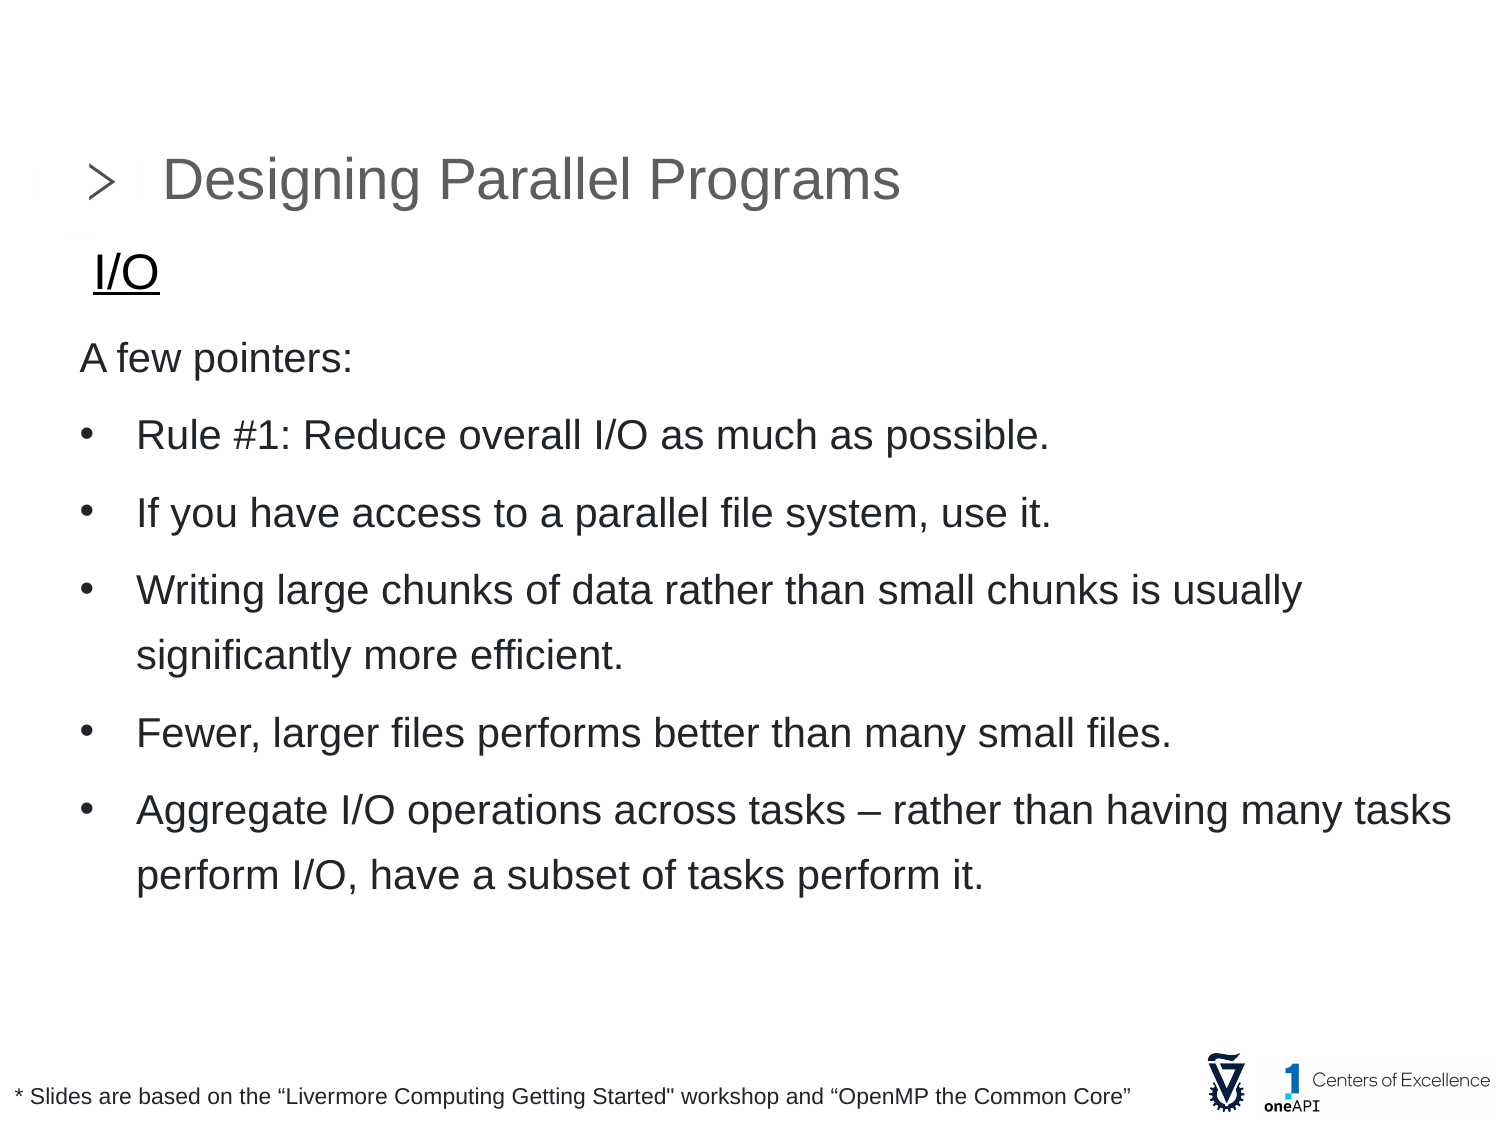

Designing Parallel Programs

I/O
A few pointers:
Rule #1: Reduce overall I/O as much as possible.
If you have access to a parallel file system, use it.
Writing large chunks of data rather than small chunks is usually significantly more efficient.
Fewer, larger files performs better than many small files.
Aggregate I/O operations across tasks – rather than having many tasks perform I/O, have a subset of tasks perform it.